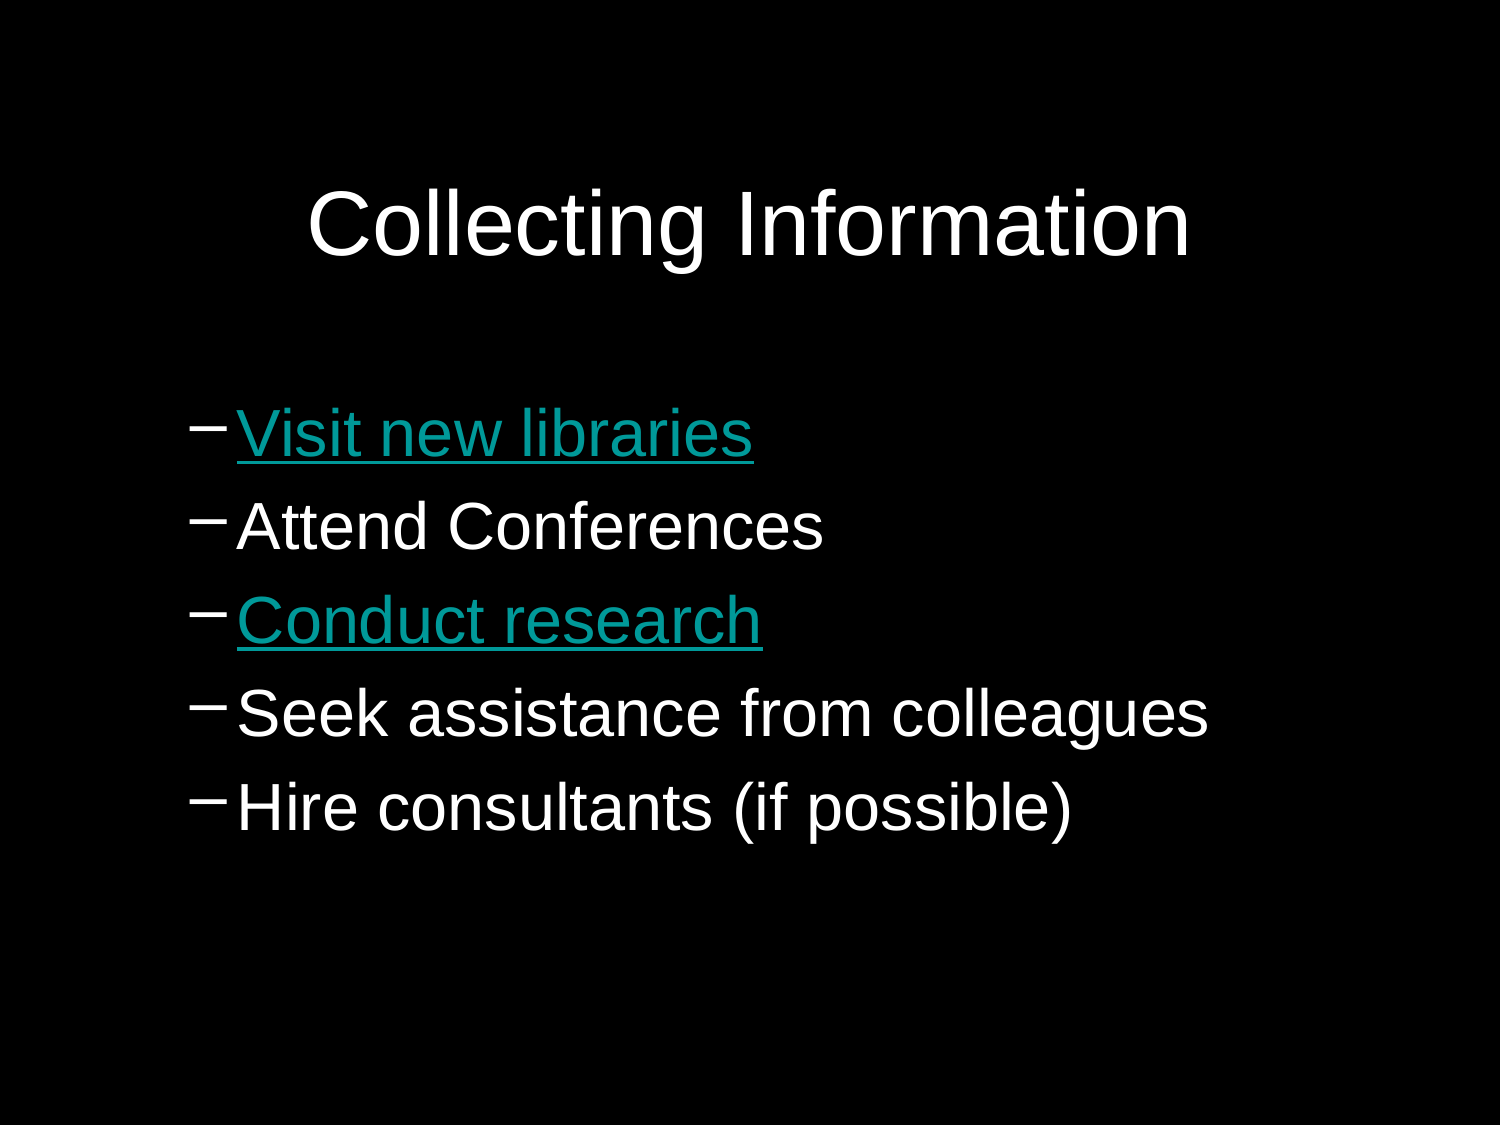

# Collecting Information
Visit new libraries
Attend Conferences
Conduct research
Seek assistance from colleagues
Hire consultants (if possible)